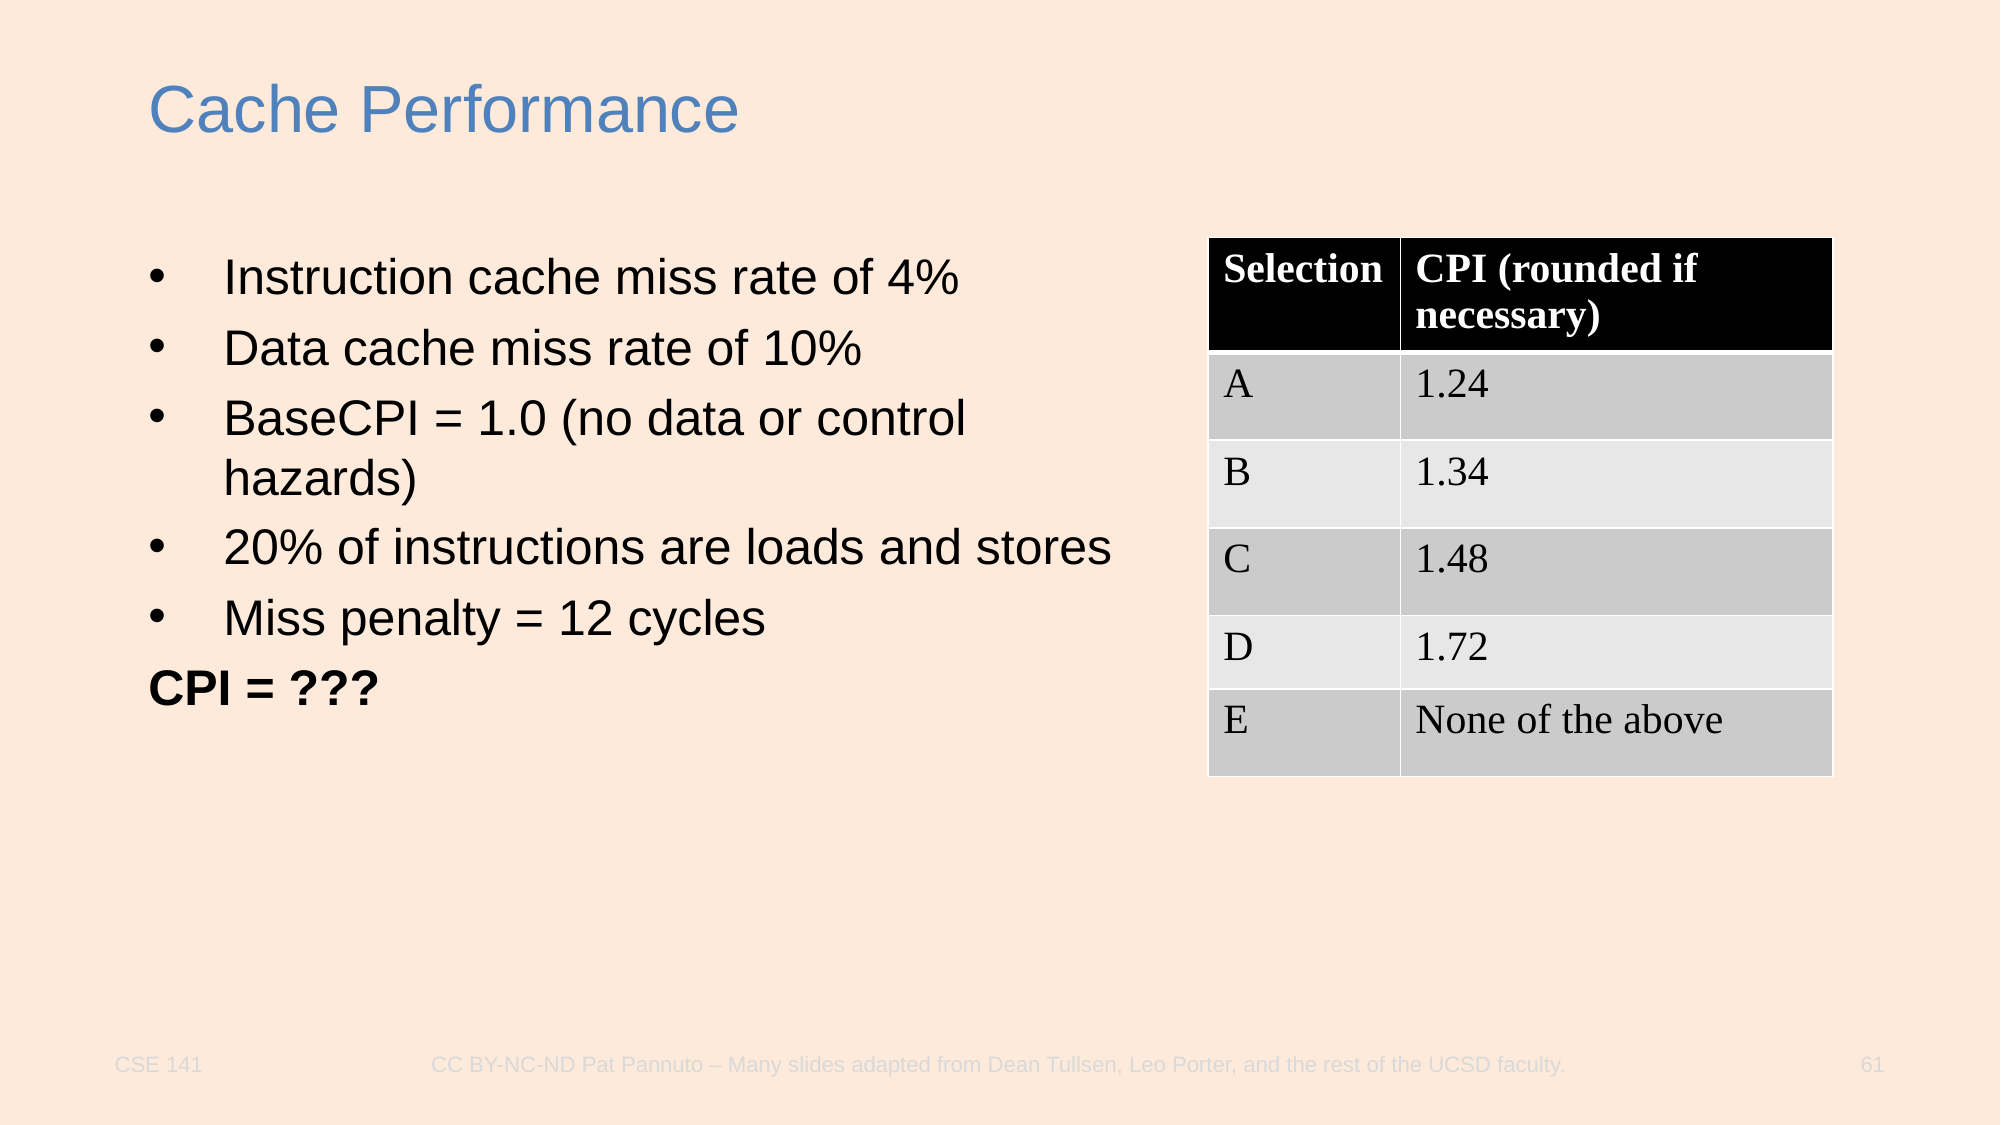

# Cache Performance
Instruction cache miss rate of 4%
Data cache miss rate of 10%
BaseCPI = 1.0 (no data or control hazards)
20% of instructions are loads and stores
Miss penalty = 12 cycles
CPI = ???
| Selection | CPI (rounded if necessary) |
| --- | --- |
| A | 1.24 |
| B | 1.34 |
| C | 1.48 |
| D | 1.72 |
| E | None of the above |